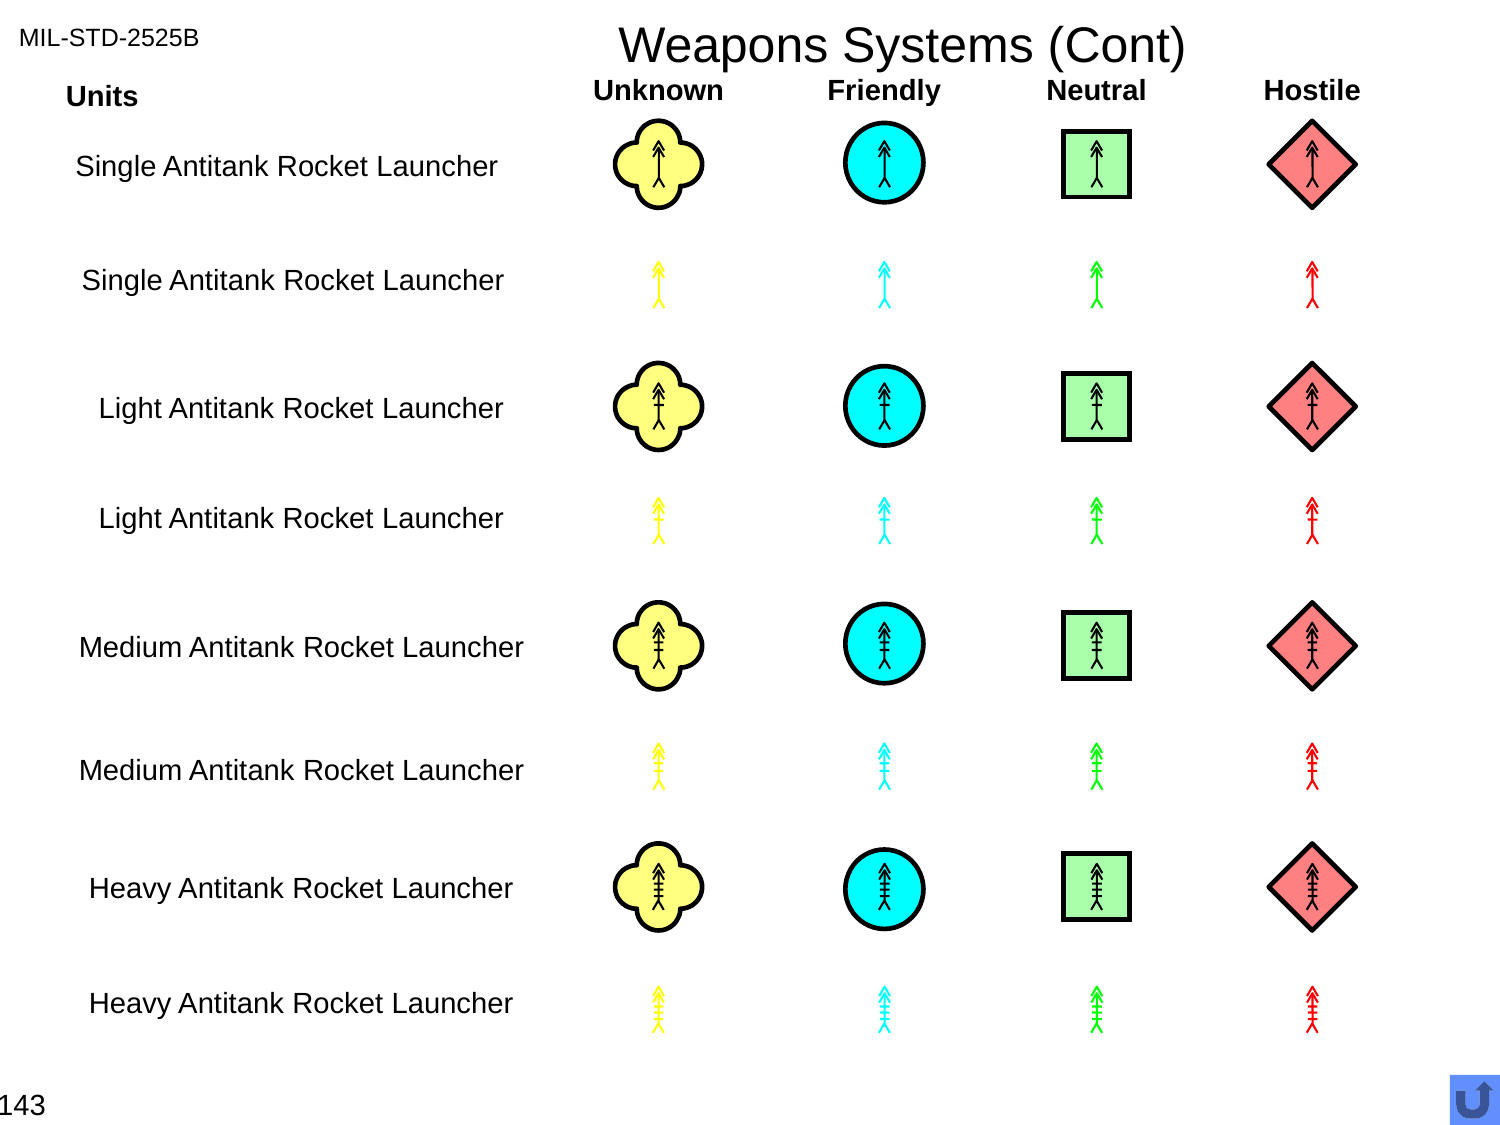

# Weapons Systems (Cont)
MIL-STD-2525B
Unknown
Friendly
Neutral
Hostile
Units

Single Antitank Rocket Launcher
Single Antitank Rocket Launcher

Light Antitank Rocket Launcher

Light Antitank Rocket Launcher

Medium Antitank Rocket Launcher

Medium Antitank Rocket Launcher

Heavy Antitank Rocket Launcher
Heavy Antitank Rocket Launcher

143